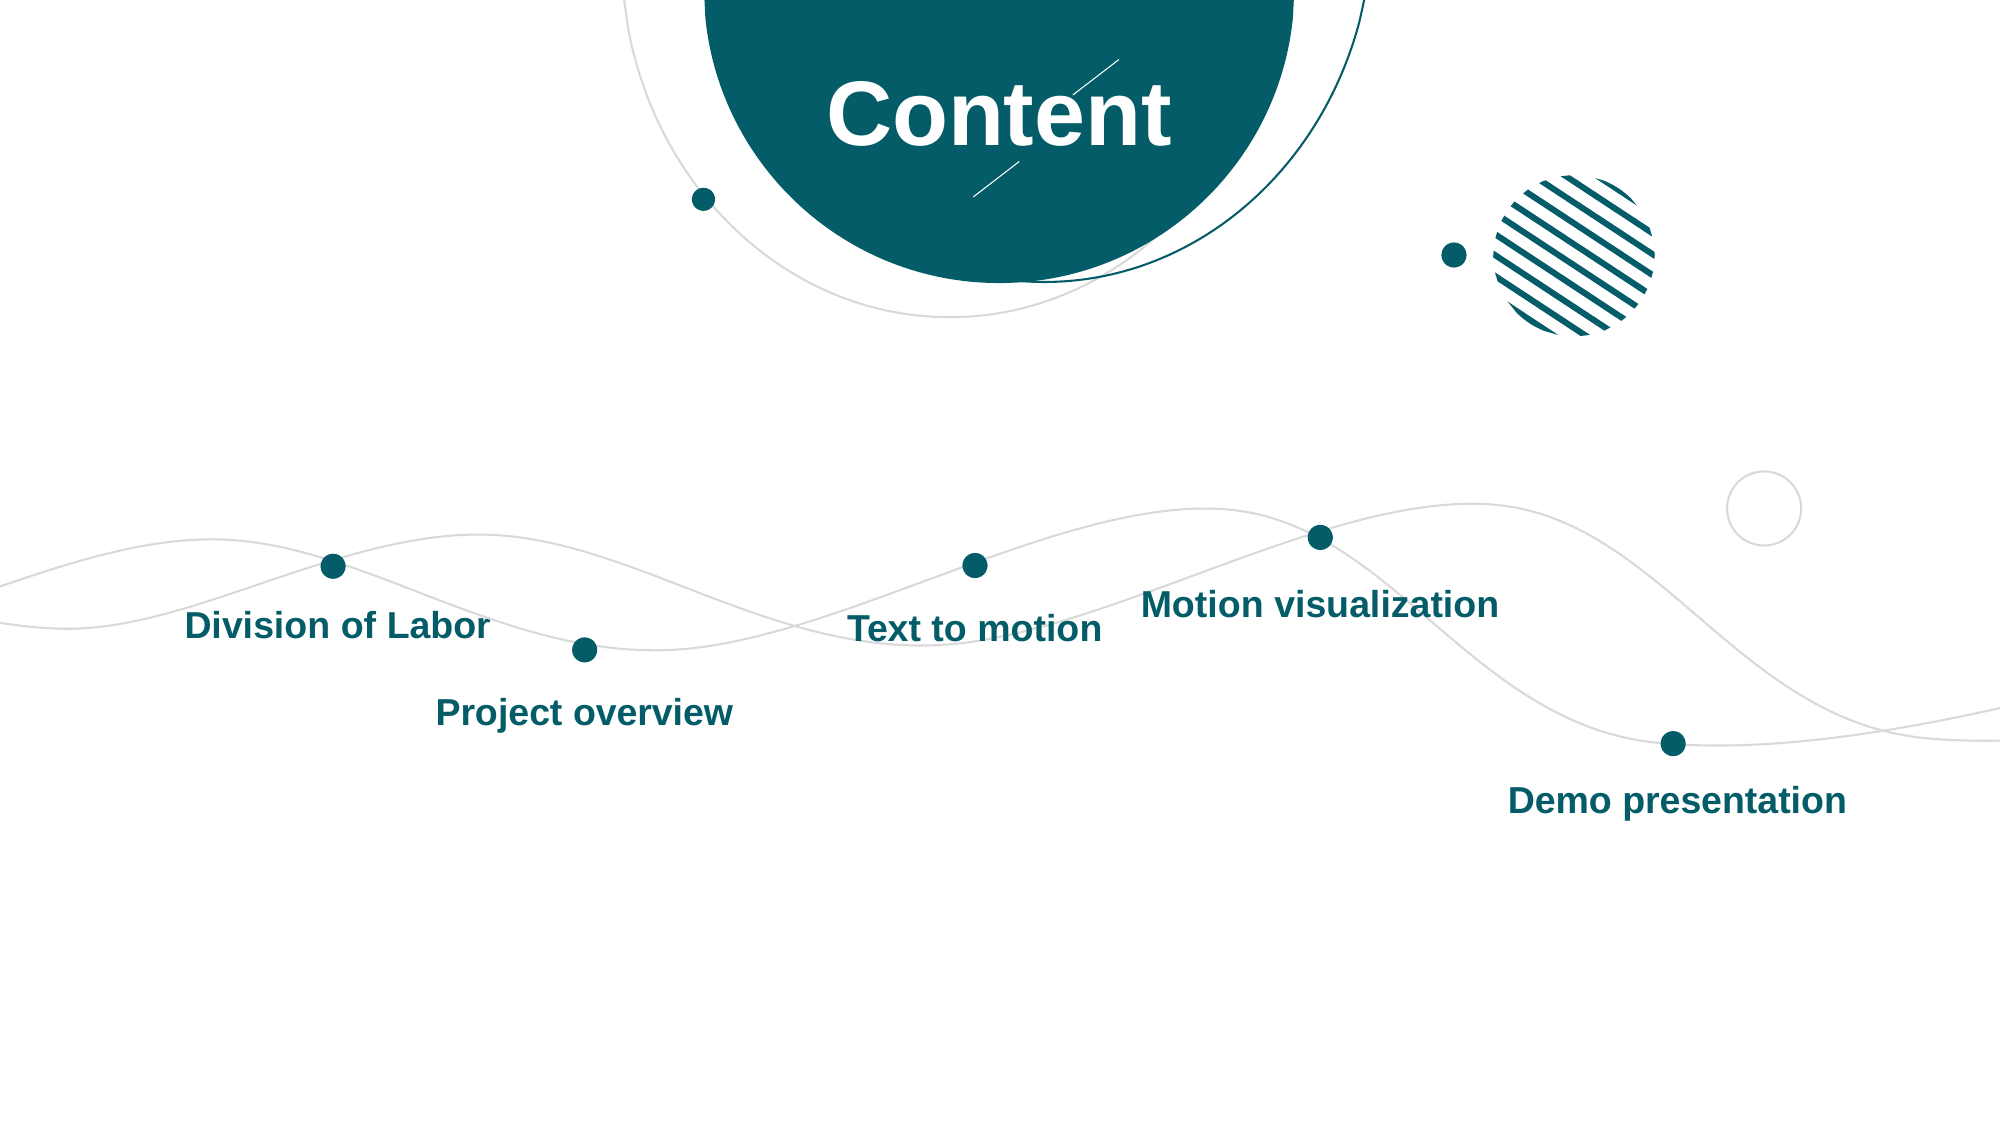

Content

Motion visualization
Division of Labor
Text to motion

Project overview

Demo presentation